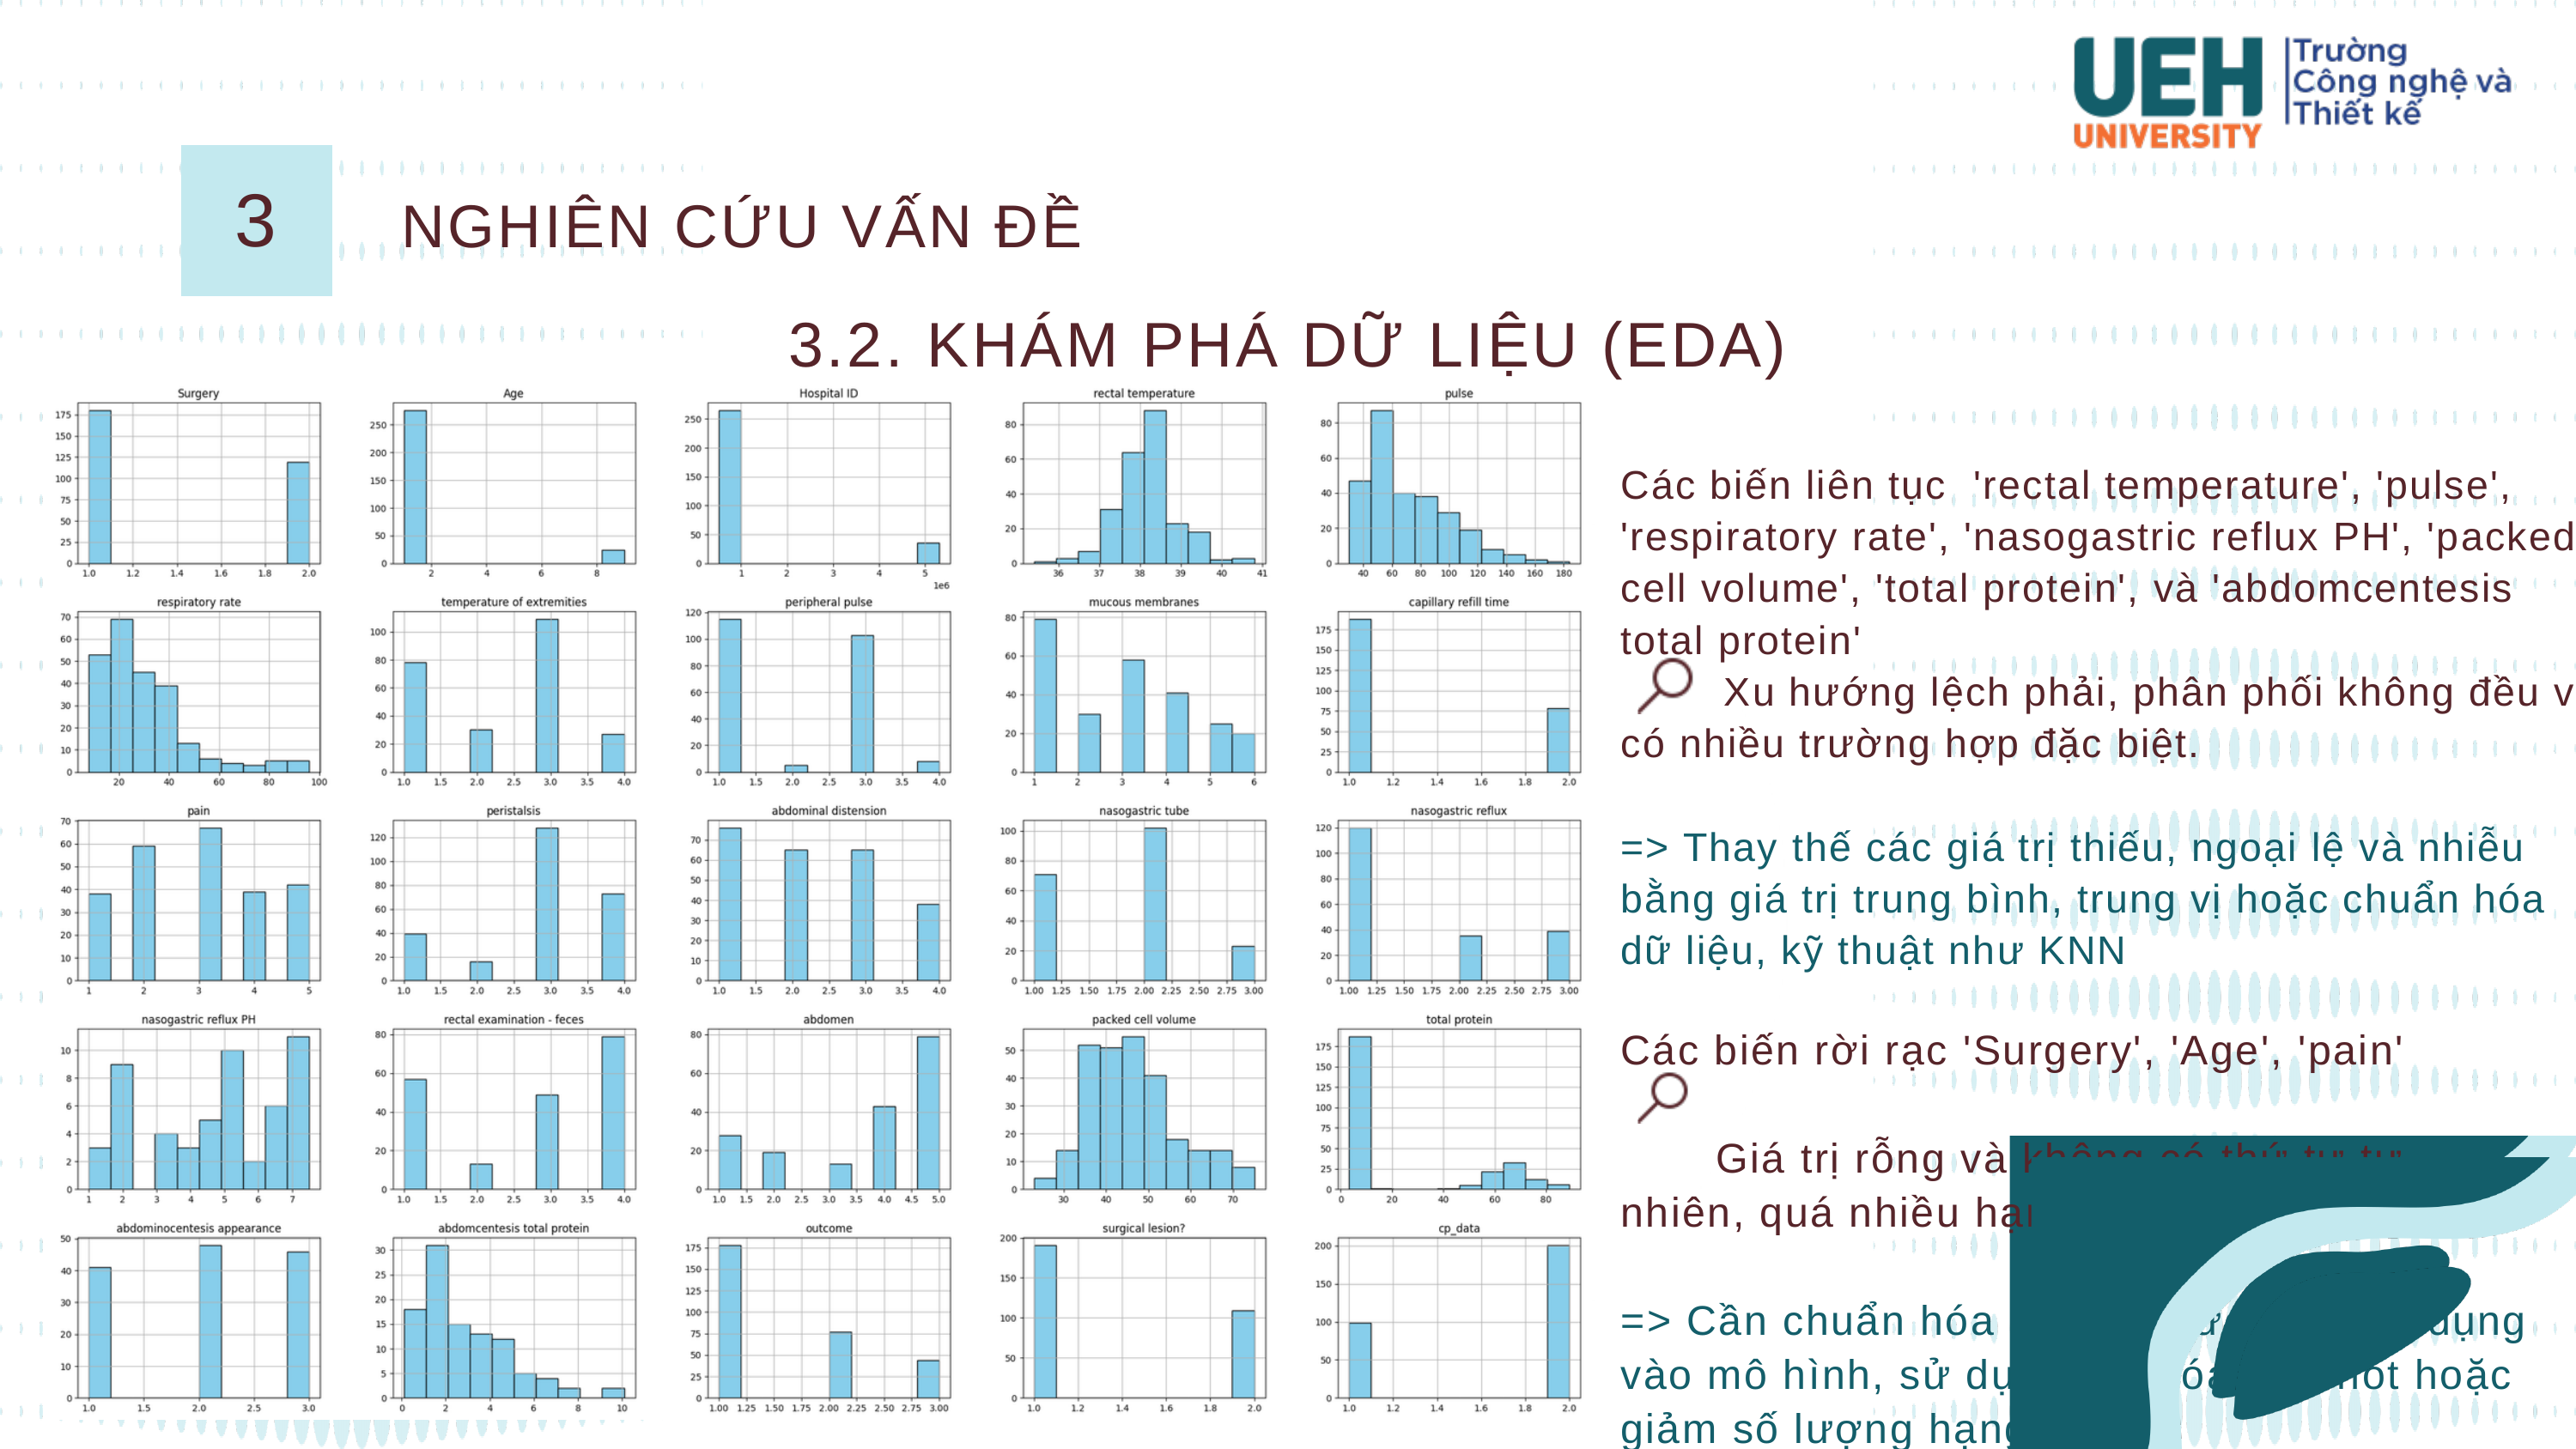

NGHIÊN CỨU VẤN ĐỀ
3
3.2. KHÁM PHÁ DỮ LIỆU (EDA)

Các biến liên tục  'rectal temperature', 'pulse', 'respiratory rate', 'nasogastric reflux PH', 'packed cell volume', 'total protein', và 'abdomcentesis total protein'
        Xu hướng lệch phải, phân phối không đều và có nhiều trường hợp đặc biệt.

=> Thay thế các giá trị thiếu, ngoại lệ và nhiễu bằng giá trị trung bình, trung vị hoặc chuẩn hóa dữ liệu, kỹ thuật như KNN

Các biến rời rạc 'Surgery', 'Age', 'pain'
       Giá trị rỗng và không có thứ tự tự nhiên, quá nhiều hạng mục

=> Cần chuẩn hóa dữ liệu trước khi áp dụng vào mô hình, sử dụng mã hóa one-hot hoặc giảm số lượng hạng mục